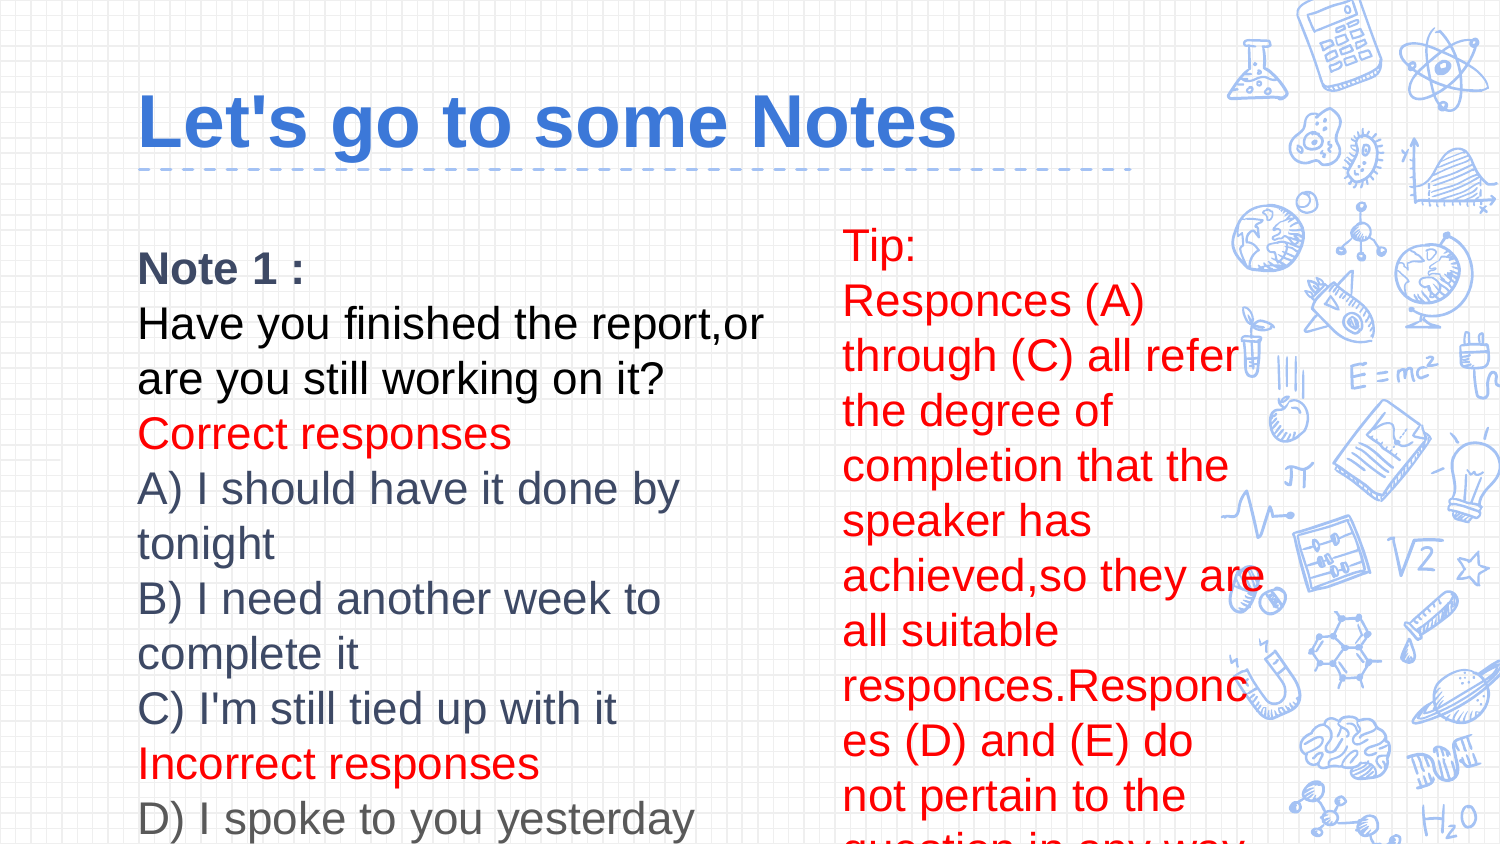

# Let's go to some Notes
Tip:
Responces (A) through (C) all refer the degree of completion that the speaker has achieved,so they are all suitable responces.Responces (D) and (E) do not pertain to the question in any way
Note 1 :
Have you finished the report,or are you still working on it?
Correct responses
A) I should have it done by tonight
B) I need another week to complete it
C) I'm still tied up with it
Incorrect responses
D) I spoke to you yesterday
E) Yes,I certainly am